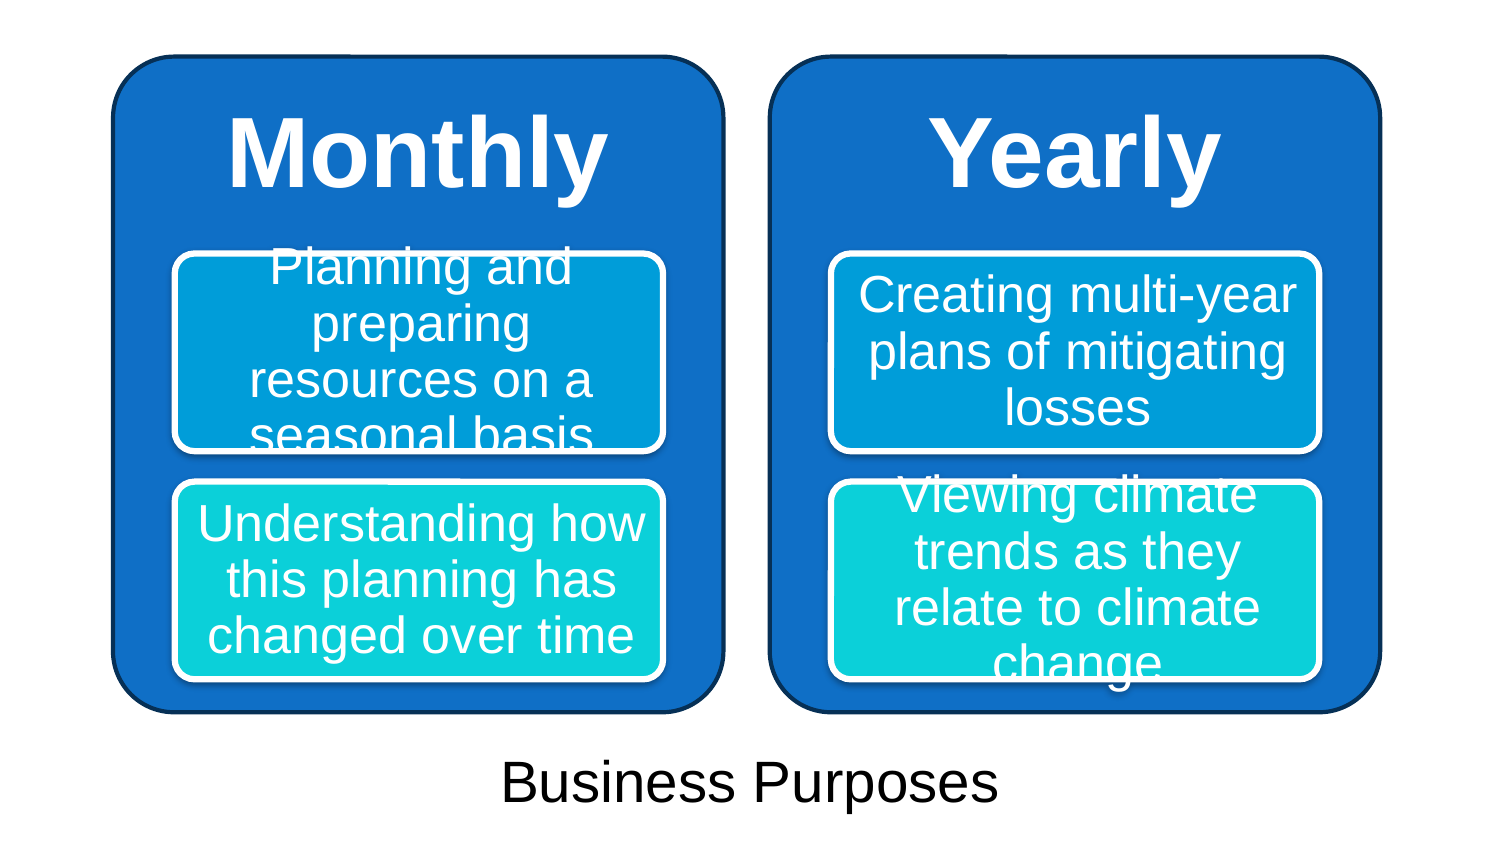

Monthly
Planning and preparing resources on a seasonal basis
Understanding how this planning has changed over time
Yearly
Creating multi-year plans of mitigating losses
Viewing climate trends as they relate to climate change
# Business Purposes